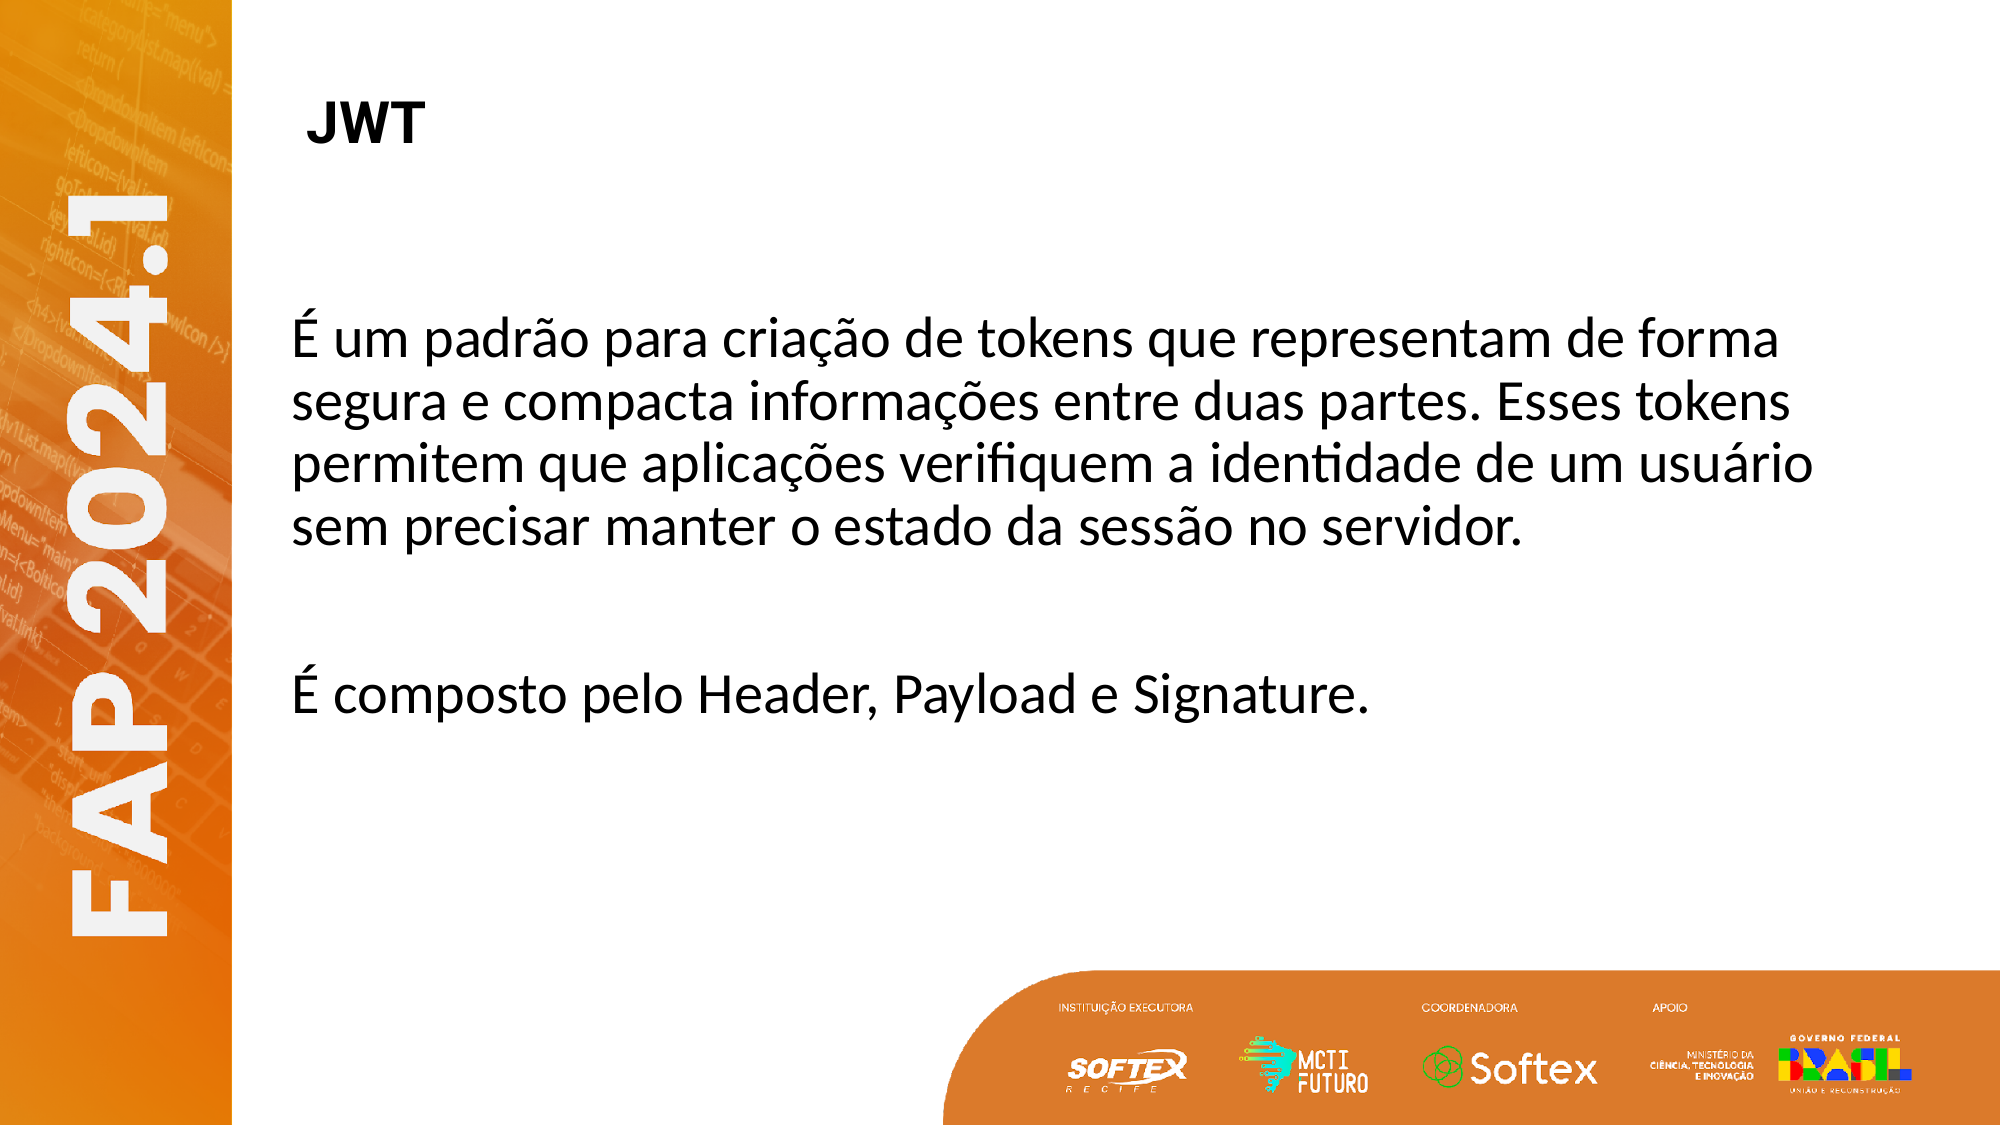

# JWT

É um padrão para criação de tokens que representam de forma segura e compacta informações entre duas partes. Esses tokens permitem que aplicações verifiquem a identidade de um usuário sem precisar manter o estado da sessão no servidor.

É composto pelo Header, Payload e Signature.